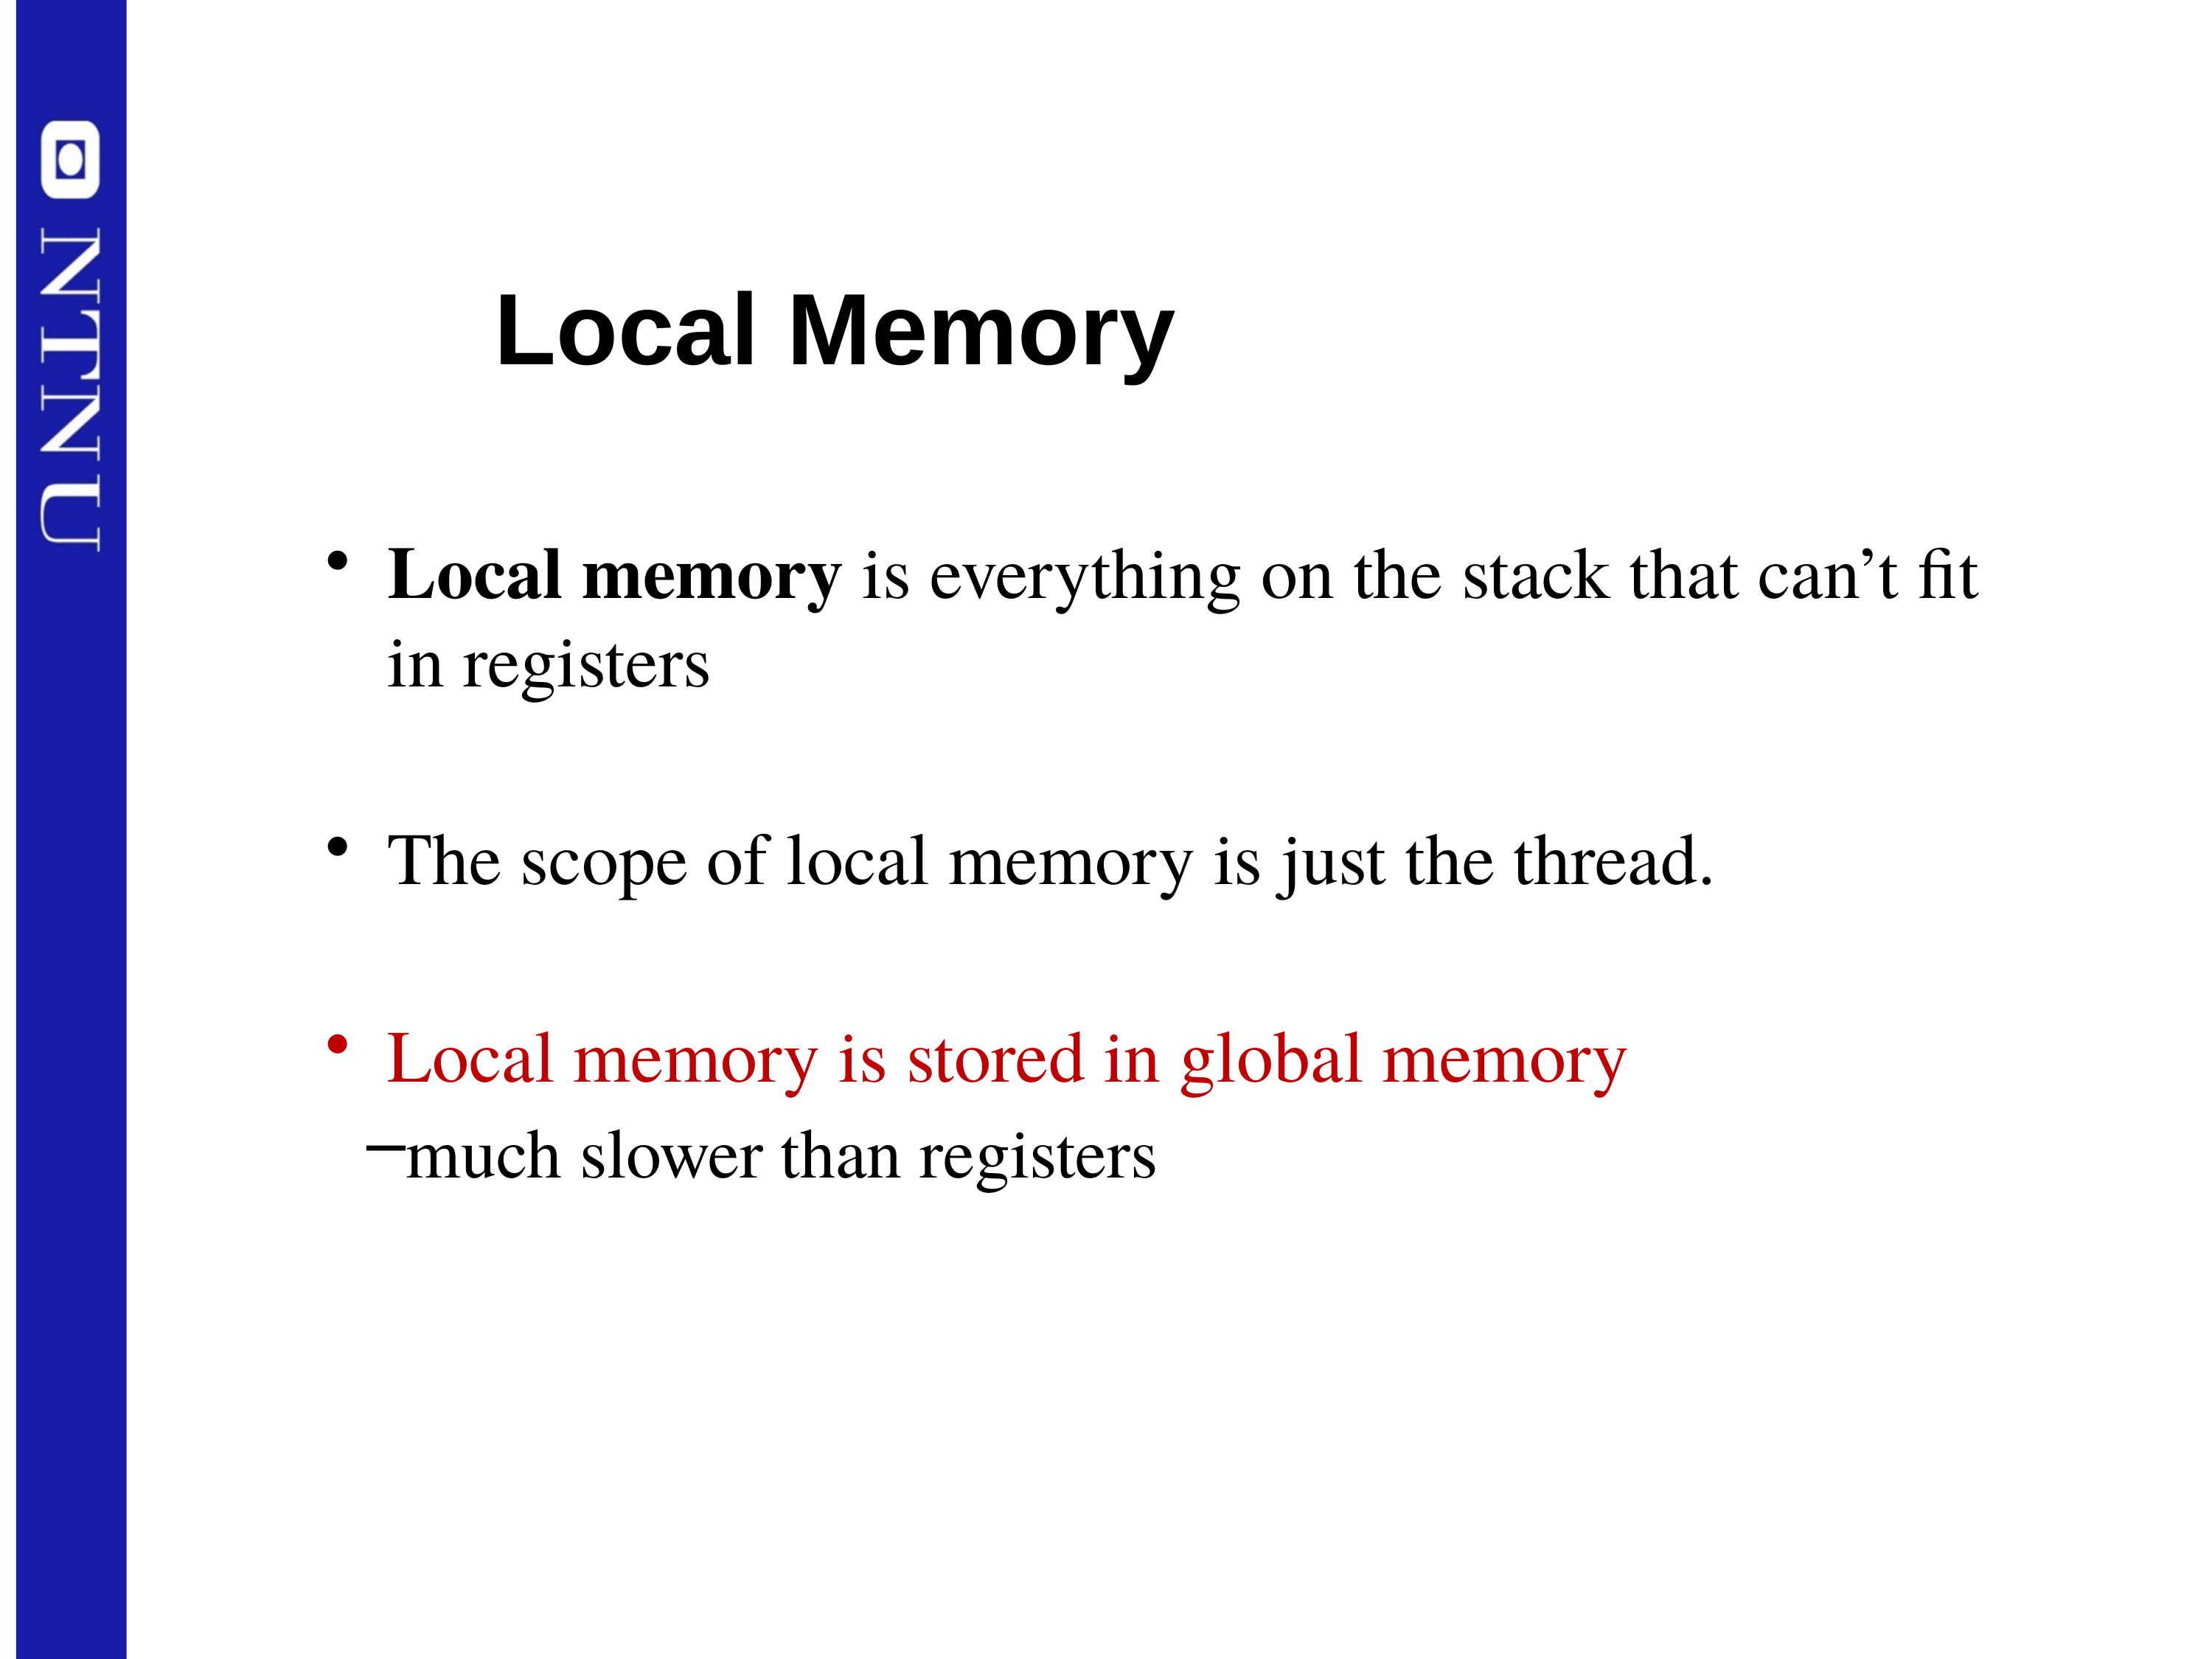

# Local Memory
Local memory is everything on the stack that can’t fit in registers

The scope of local memory is just the thread.

Local memory is stored in global memory
much slower than registers
74